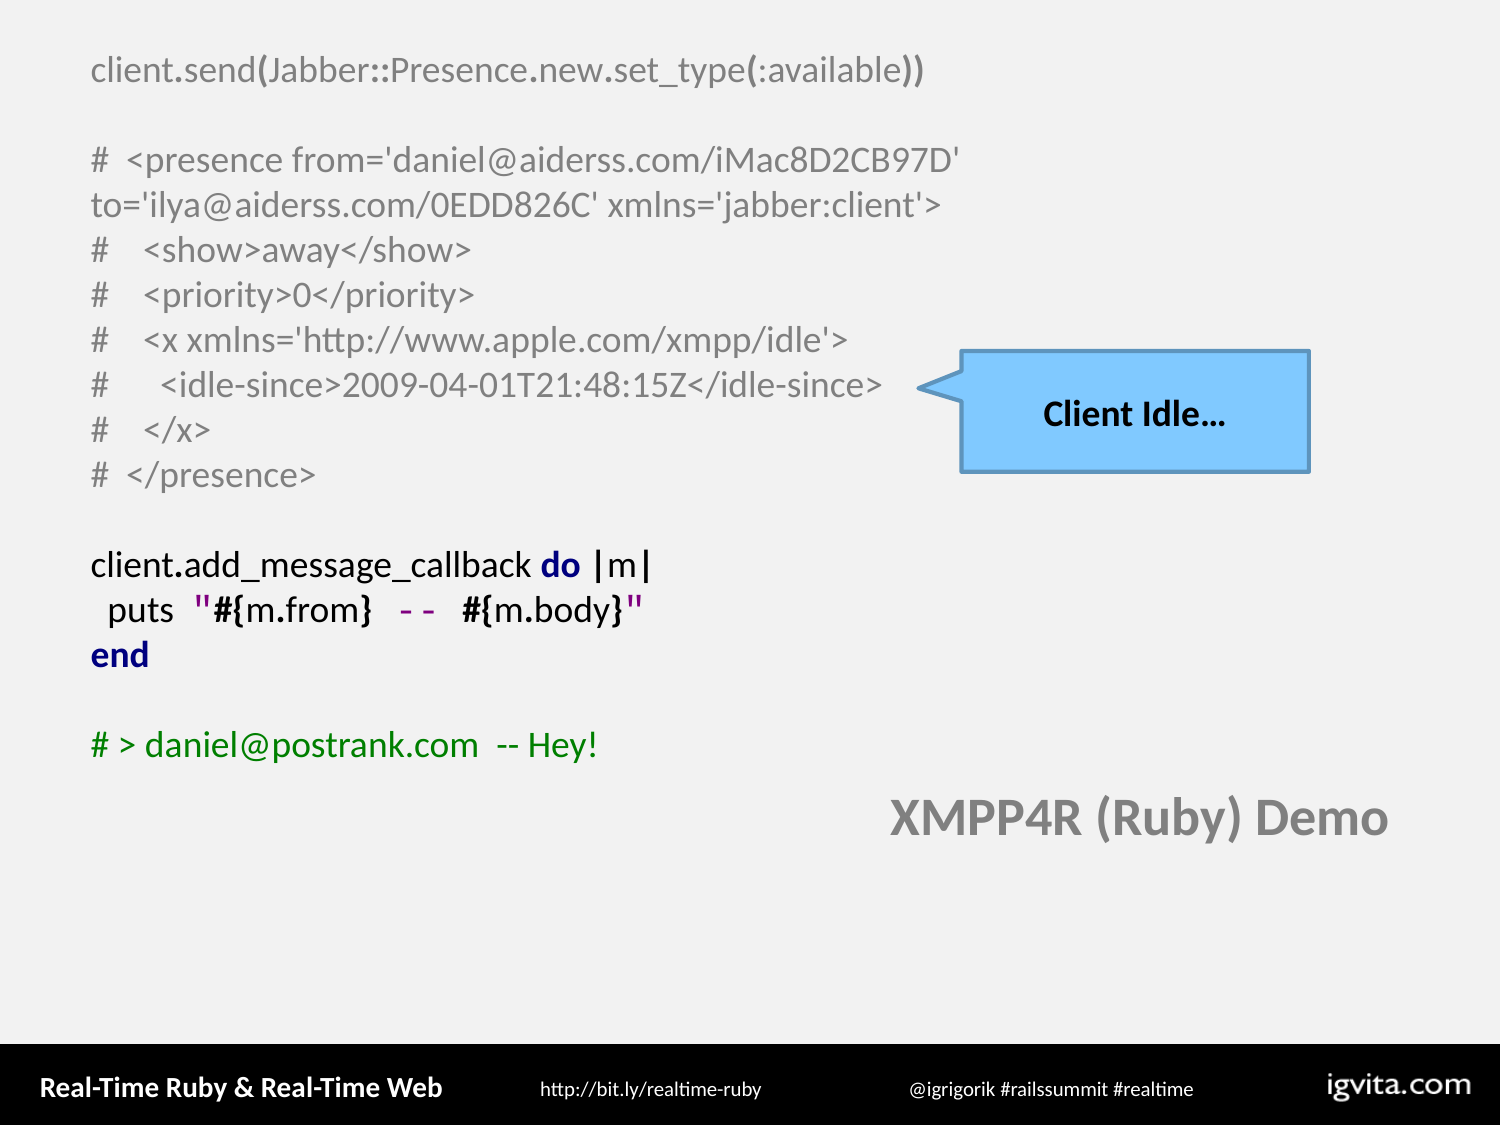

client.send(Jabber::Presence.new.set_type(:available))

#  <presence from='daniel@aiderss.com/iMac8D2CB97D' to='ilya@aiderss.com/0EDD826C' xmlns='jabber:client'>
#    <show>away</show>
#    <priority>0</priority>
#    <x xmlns='http://www.apple.com/xmpp/idle'>
#      <idle-since>2009-04-01T21:48:15Z</idle-since>
#    </x>
#  </presence>

client.add_message_callback do |m|
  puts  "#{m.from} -- #{m.body}"
end

# > daniel@postrank.com  -- Hey!
Client Idle…
XMPP4R (Ruby) Demo